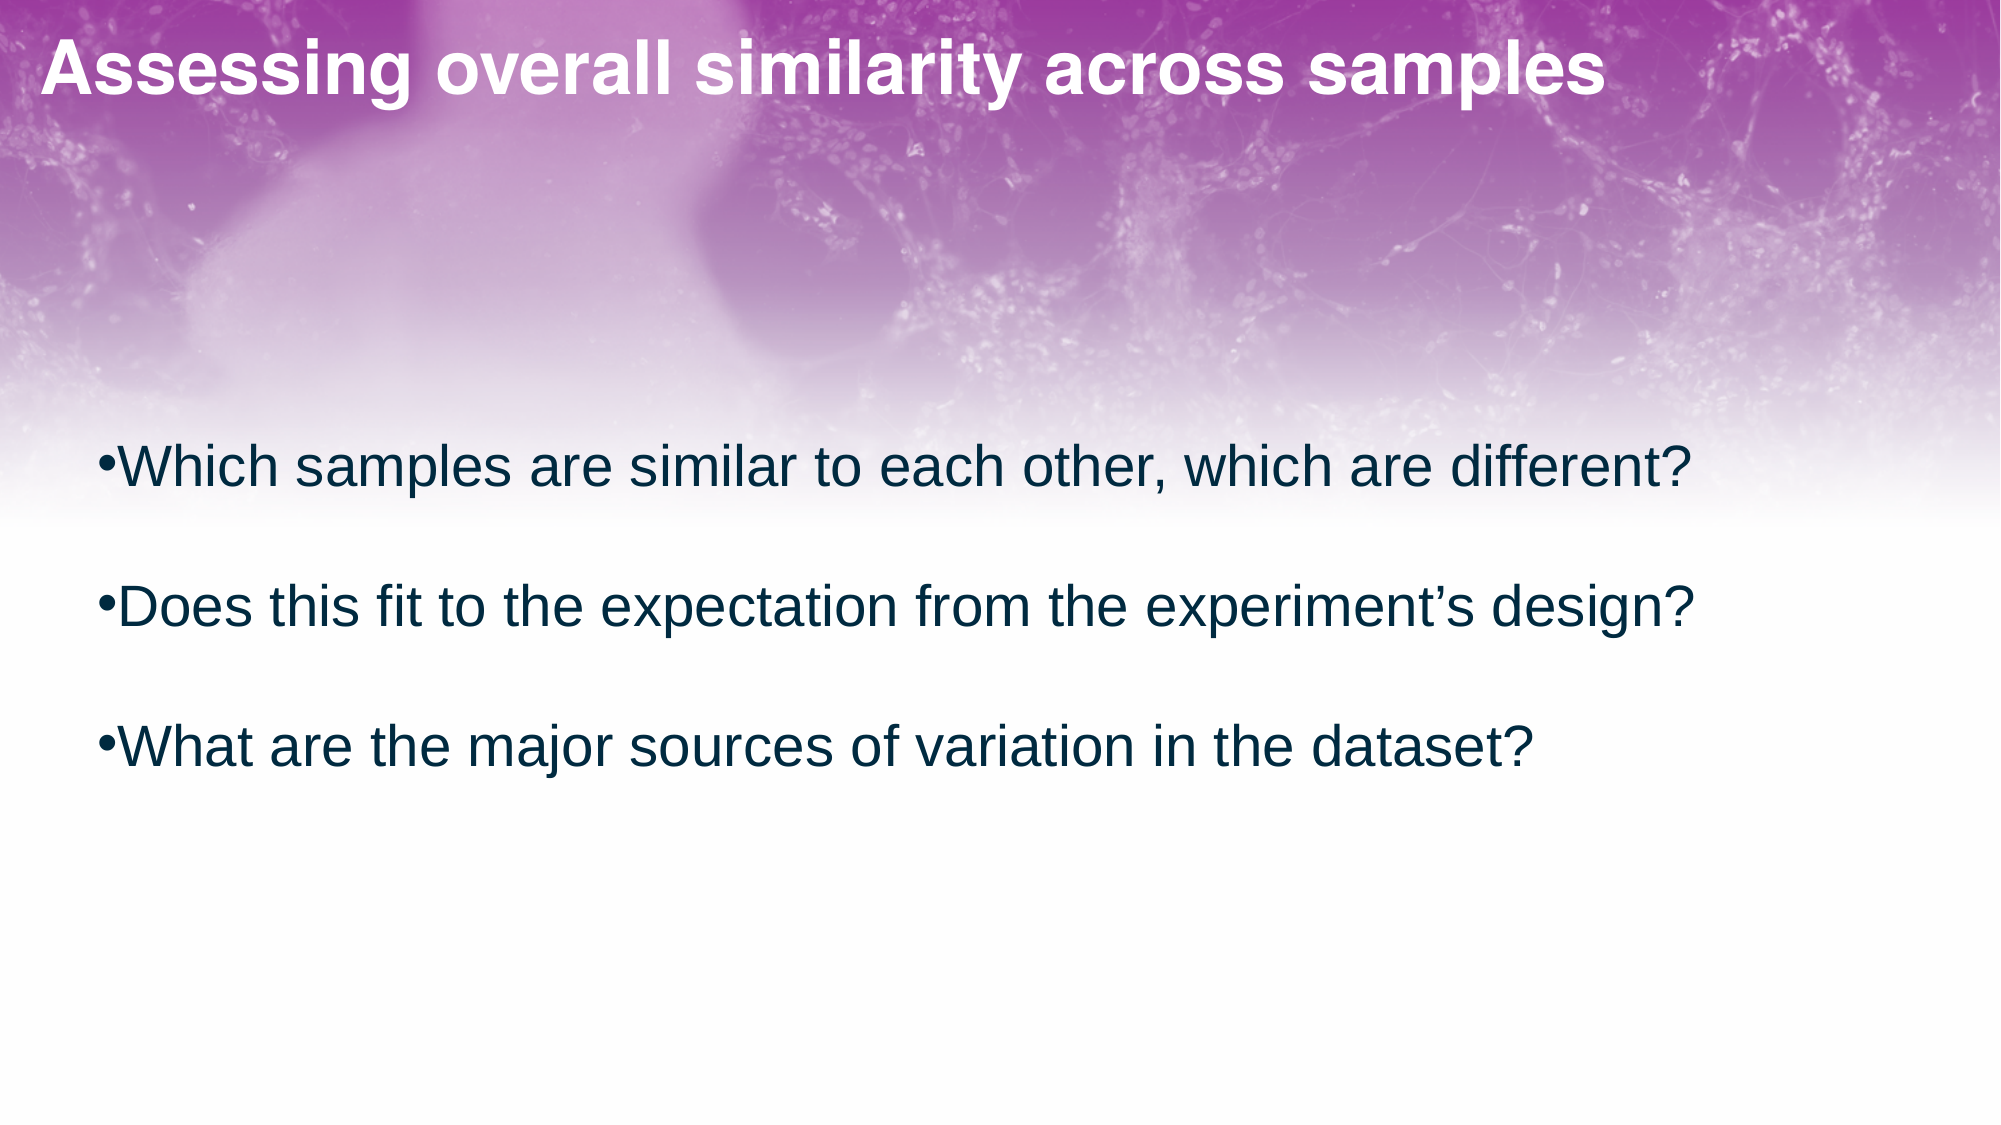

Assessing overall similarity across samples
Which samples are similar to each other, which are different?
Does this fit to the expectation from the experiment’s design?
What are the major sources of variation in the dataset?